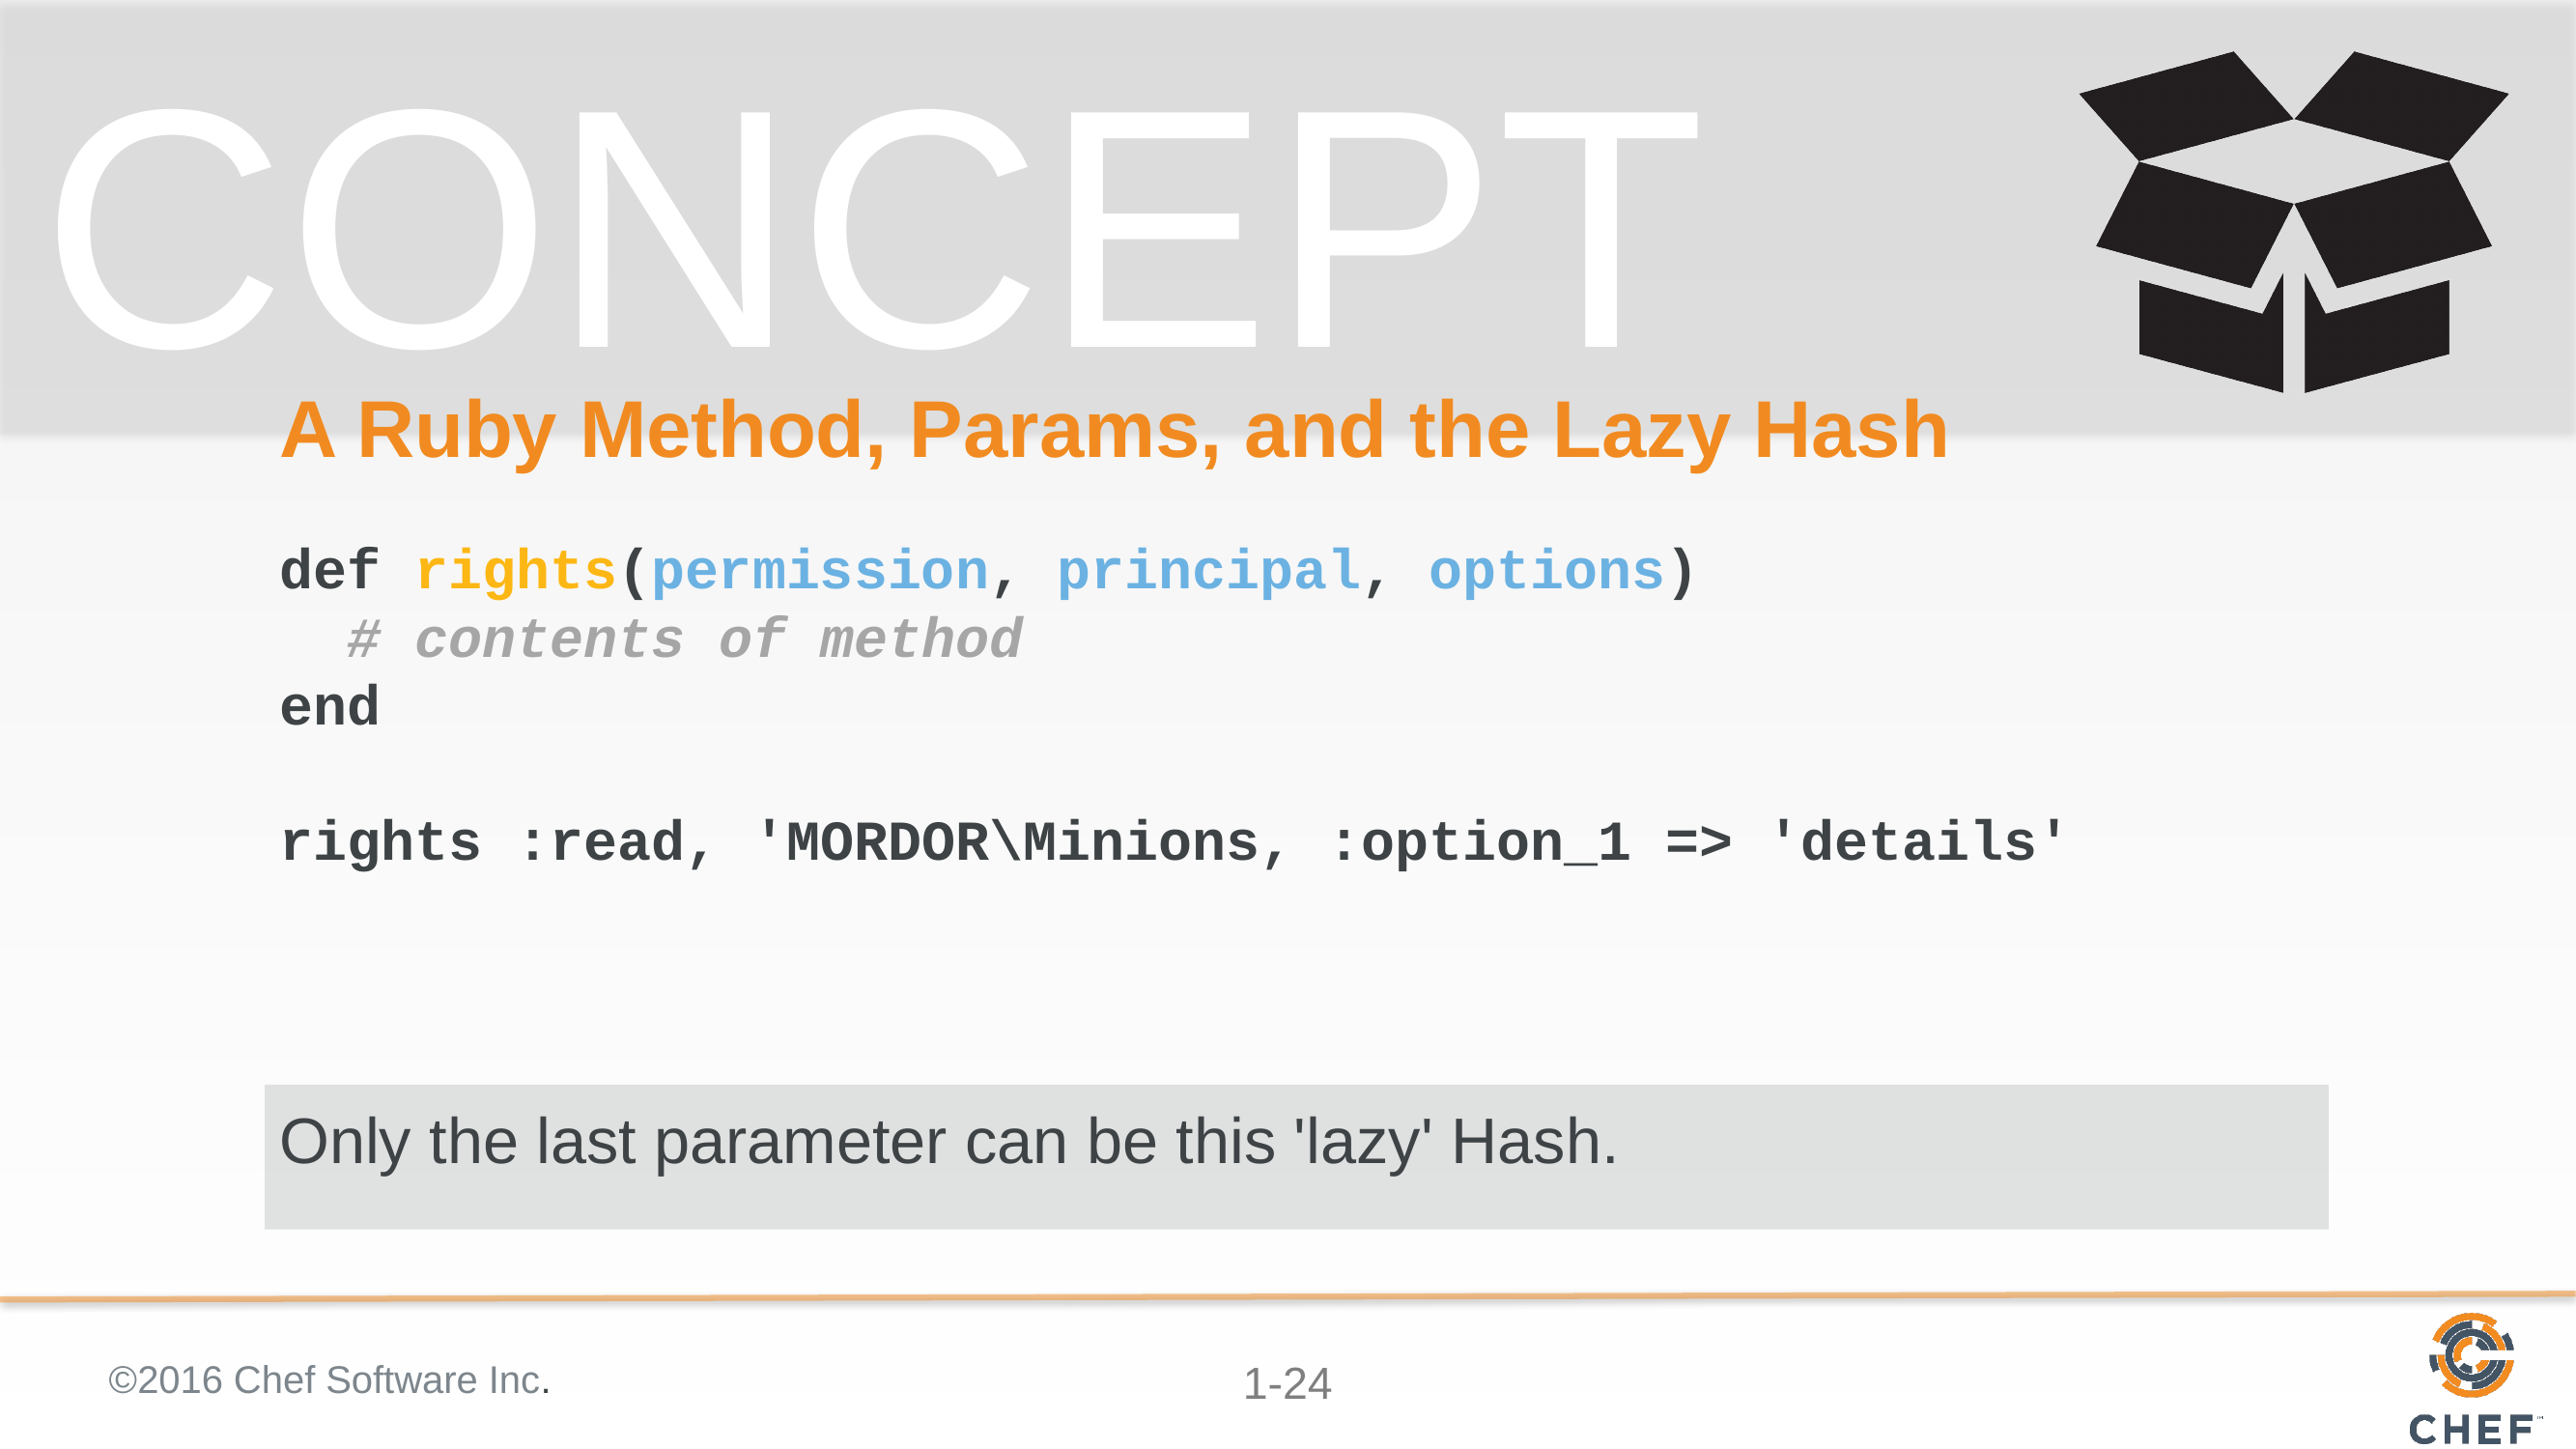

# A Ruby Method, Params, and the Lazy Hash
def rights(permission, principal, options)
  # contents of method
end

rights :read, 'MORDOR\Minions, :option_1 => 'details'
Only the last parameter can be this 'lazy' Hash.